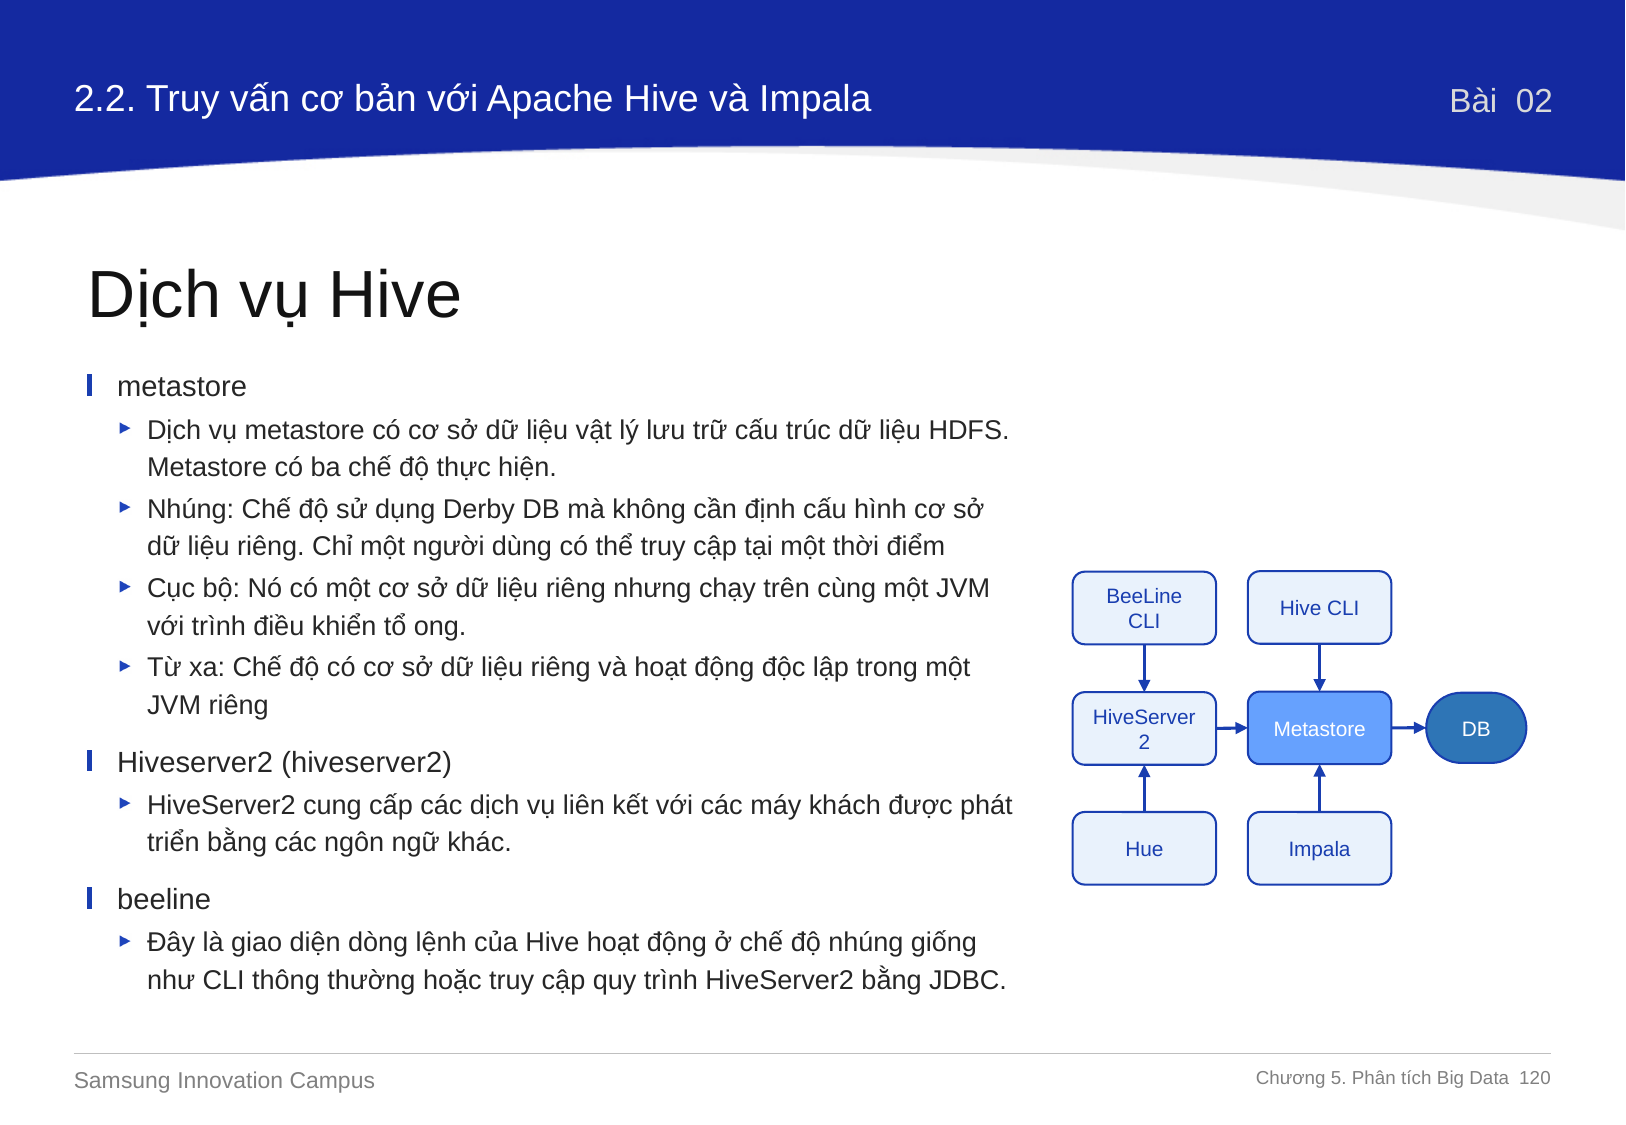

2.2. Truy vấn cơ bản với Apache Hive và Impala
Bài  02
Dịch vụ Hive
metastore
Dịch vụ metastore có cơ sở dữ liệu vật lý lưu trữ cấu trúc dữ liệu HDFS. Metastore có ba chế độ thực hiện.
Nhúng: Chế độ sử dụng Derby DB mà không cần định cấu hình cơ sở dữ liệu riêng. Chỉ một người dùng có thể truy cập tại một thời điểm
Cục bộ: Nó có một cơ sở dữ liệu riêng nhưng chạy trên cùng một JVM với trình điều khiển tổ ong.
Từ xa: Chế độ có cơ sở dữ liệu riêng và hoạt động độc lập trong một JVM riêng
Hiveserver2 (hiveserver2)
HiveServer2 cung cấp các dịch vụ liên kết với các máy khách được phát triển bằng các ngôn ngữ khác.
beeline
Đây là giao diện dòng lệnh của Hive hoạt động ở chế độ nhúng giống như CLI thông thường hoặc truy cập quy trình HiveServer2 bằng JDBC.
Hive CLI
BeeLine CLI
Metastore
HiveServer2
DB
Hue
Impala